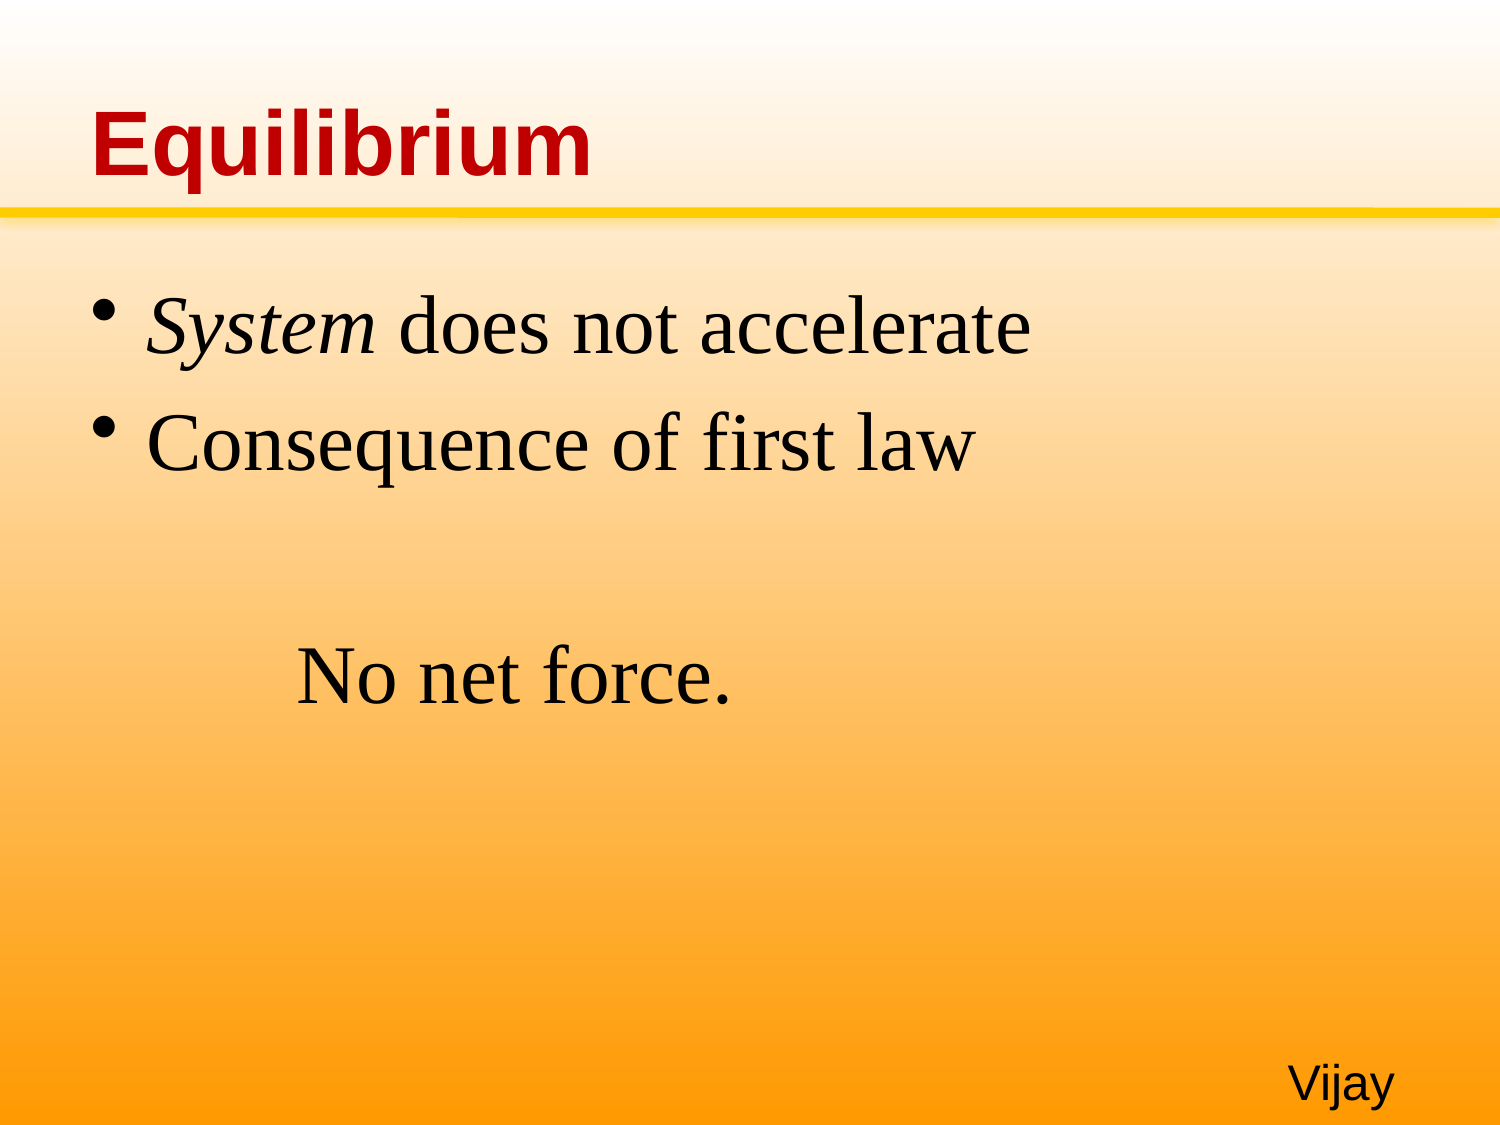

# Equilibrium
System does not accelerate
Consequence of first law

		No net force.